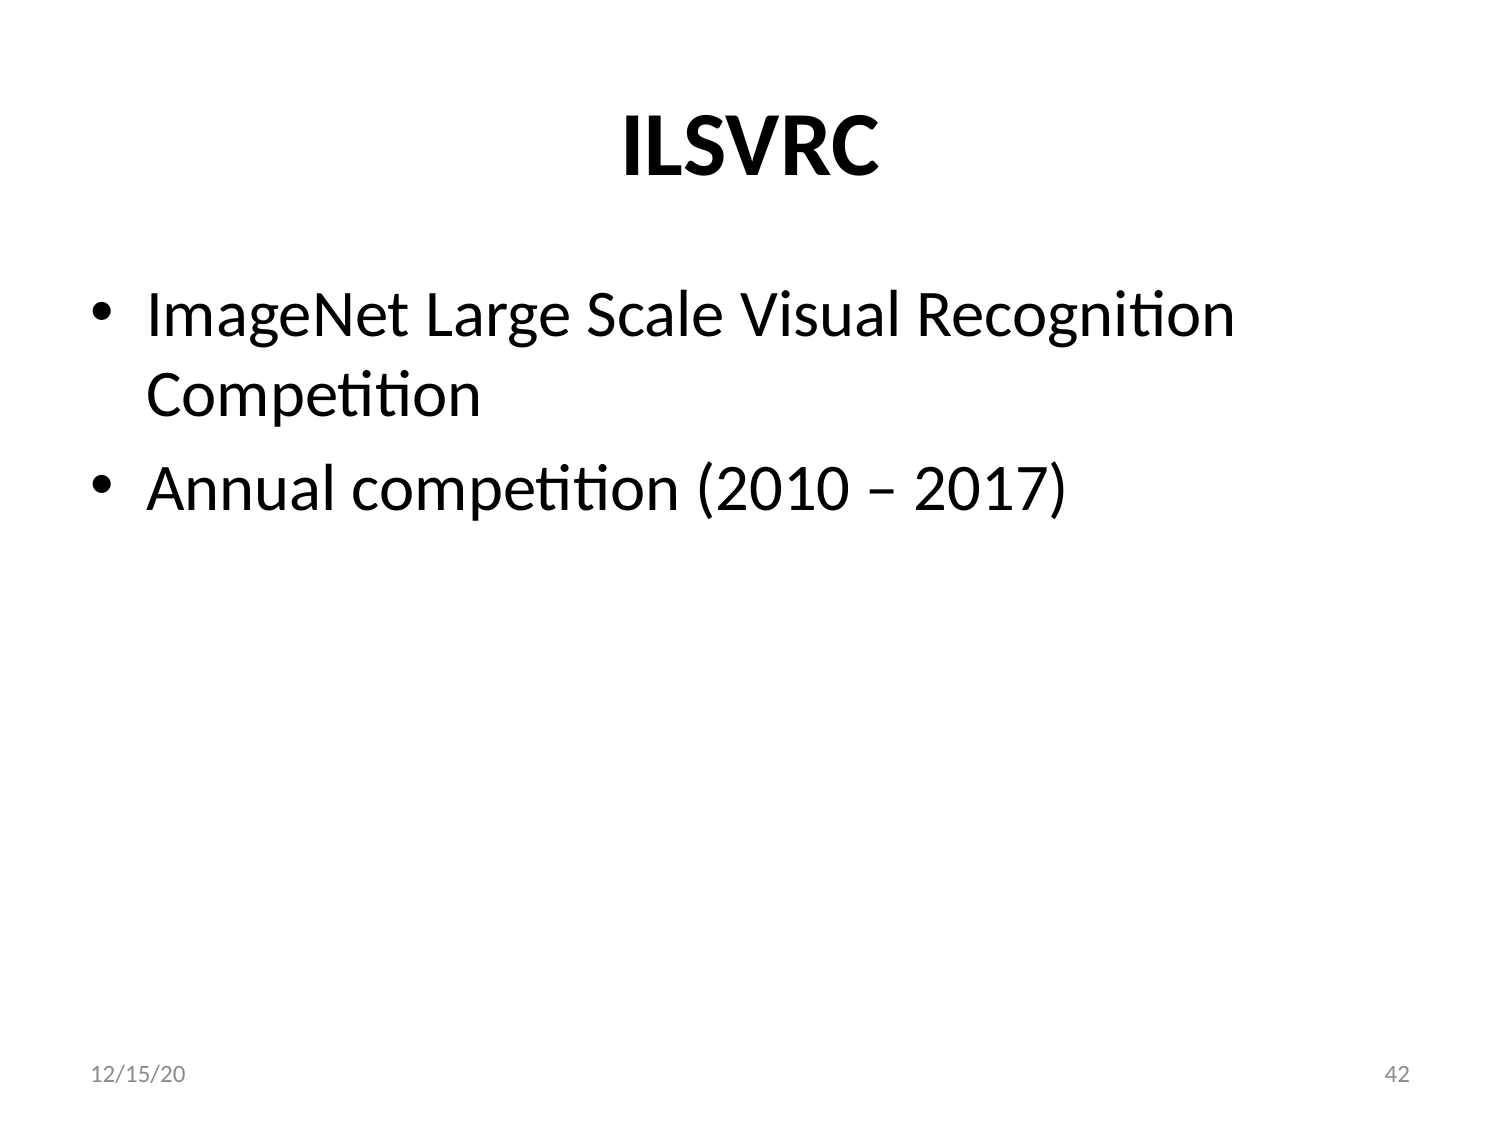

# ILSVRC
ImageNet Large Scale Visual Recognition Competition
Annual competition (2010 – 2017)
12/15/20
42